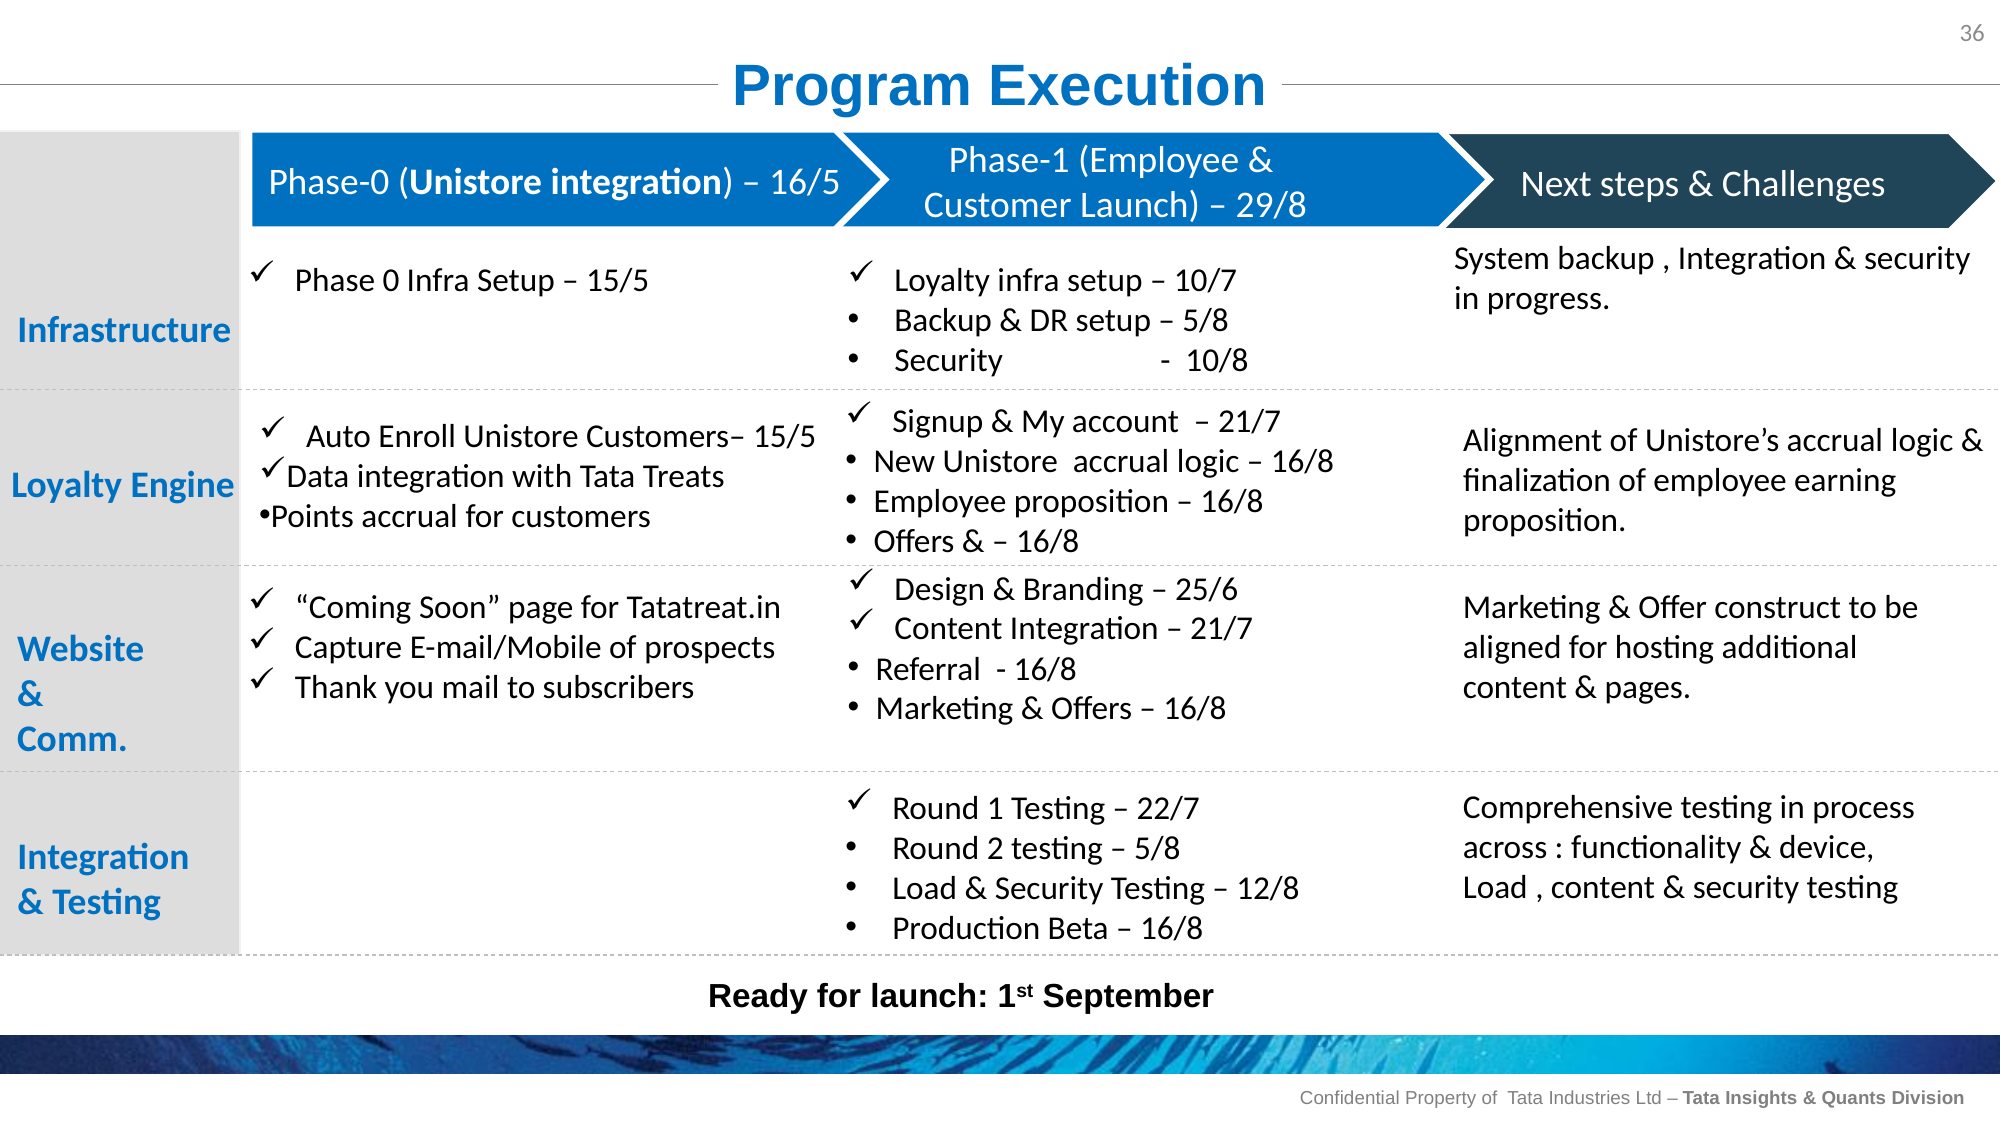

36
Program Execution

Phase-0 (Unistore integration) – 16/5
Phase-1 (Employee &
Customer Launch) – 29/8

Next steps & Challenges
System backup , Integration & security in progress.
Phase 0 Infra Setup – 15/5
Loyalty infra setup – 10/7
Backup & DR setup – 5/8
Security                     -  10/8
Infrastructure
Signup & My account  – 21/7
New Unistore  accrual logic – 16/8
Employee proposition – 16/8
Offers & – 16/8
Auto Enroll Unistore Customers– 15/5
Data integration with Tata Treats
Points accrual for customers
Alignment of Unistore’s accrual logic & finalization of employee earning proposition.
Loyalty Engine
Design & Branding – 25/6
Content Integration – 21/7
Referral  - 16/8
Marketing & Offers – 16/8

“Coming Soon” page for Tatatreat.in
Capture E-mail/Mobile of prospects
Thank you mail to subscribers
Marketing & Offer construct to be aligned for hosting additional content & pages.
Website
&
Comm.
Comprehensive testing in process across : functionality & device, Load , content & security testing
Round 1 Testing – 22/7
Round 2 testing – 5/8
Load & Security Testing – 12/8
Production Beta – 16/8
Integration
& Testing
Ready for launch: 1st September